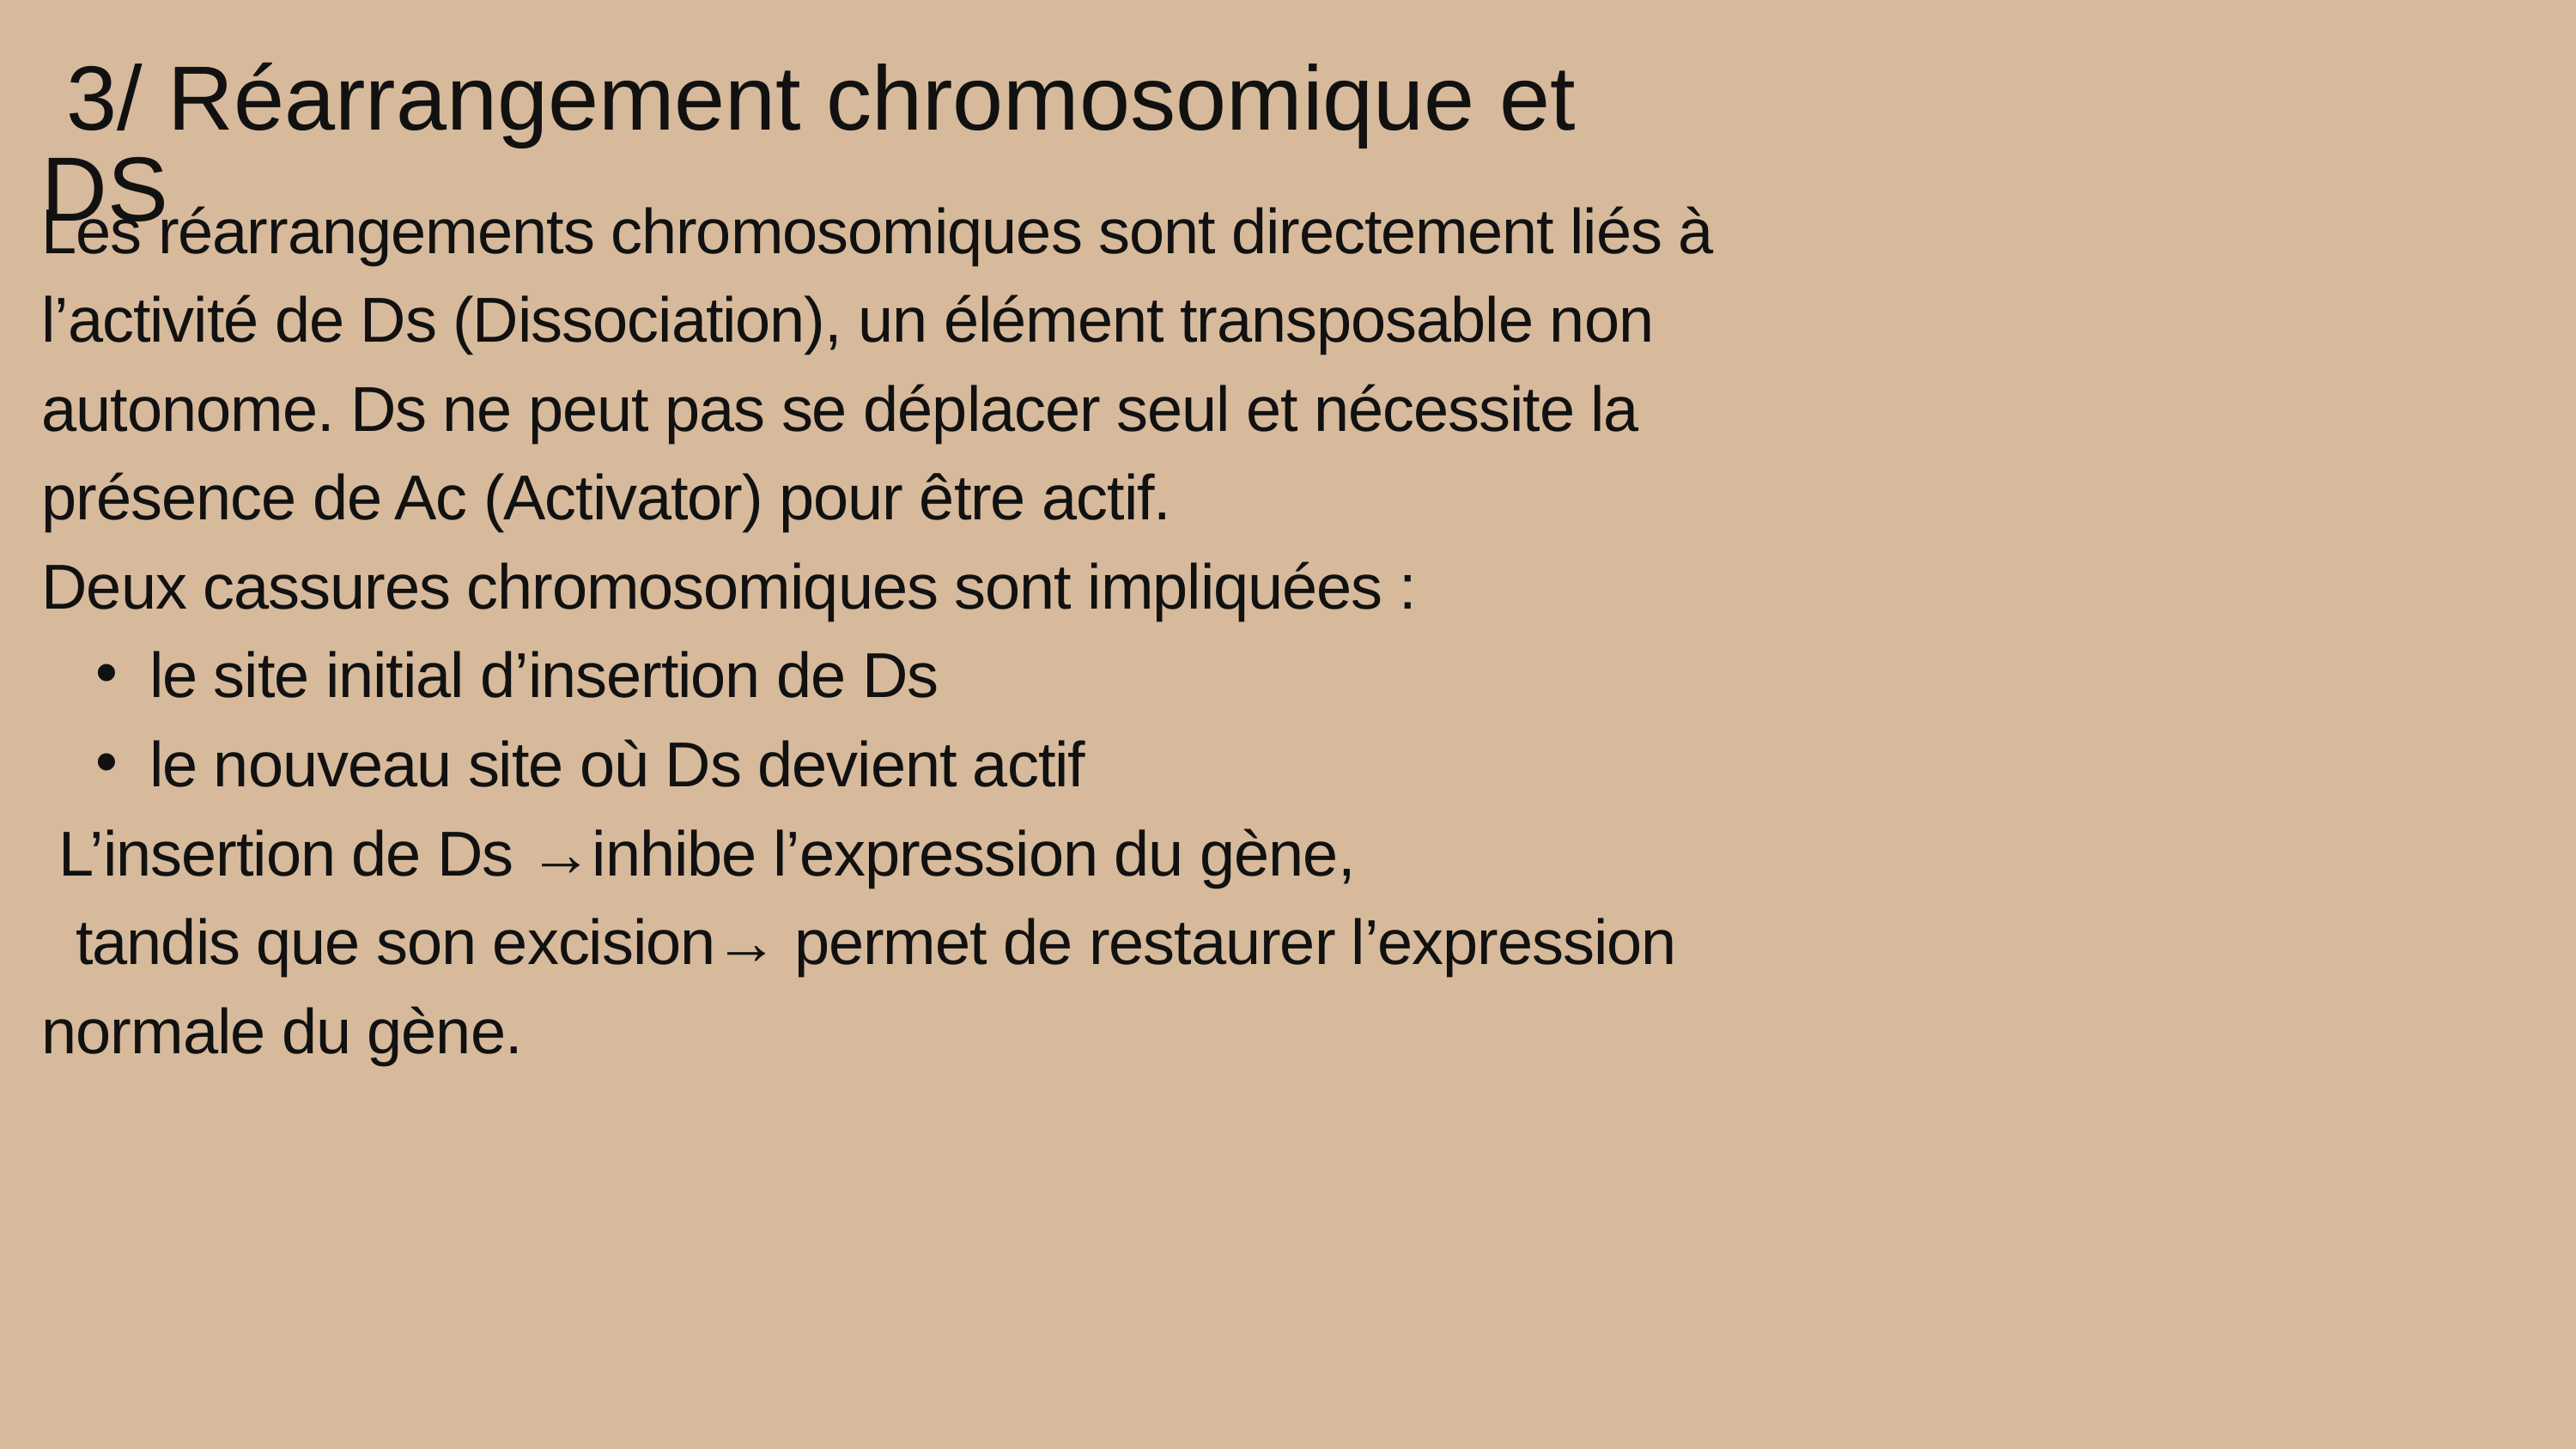

3/ Réarrangement chromosomique et DS

Les réarrangements chromosomiques sont directement liés à l’activité de Ds (Dissociation), un élément transposable non autonome. Ds ne peut pas se déplacer seul et nécessite la présence de Ac (Activator) pour être actif.
Deux cassures chromosomiques sont impliquées :
le site initial d’insertion de Ds
le nouveau site où Ds devient actif
 L’insertion de Ds →inhibe l’expression du gène,
  tandis que son excision→ permet de restaurer l’expression normale du gène.